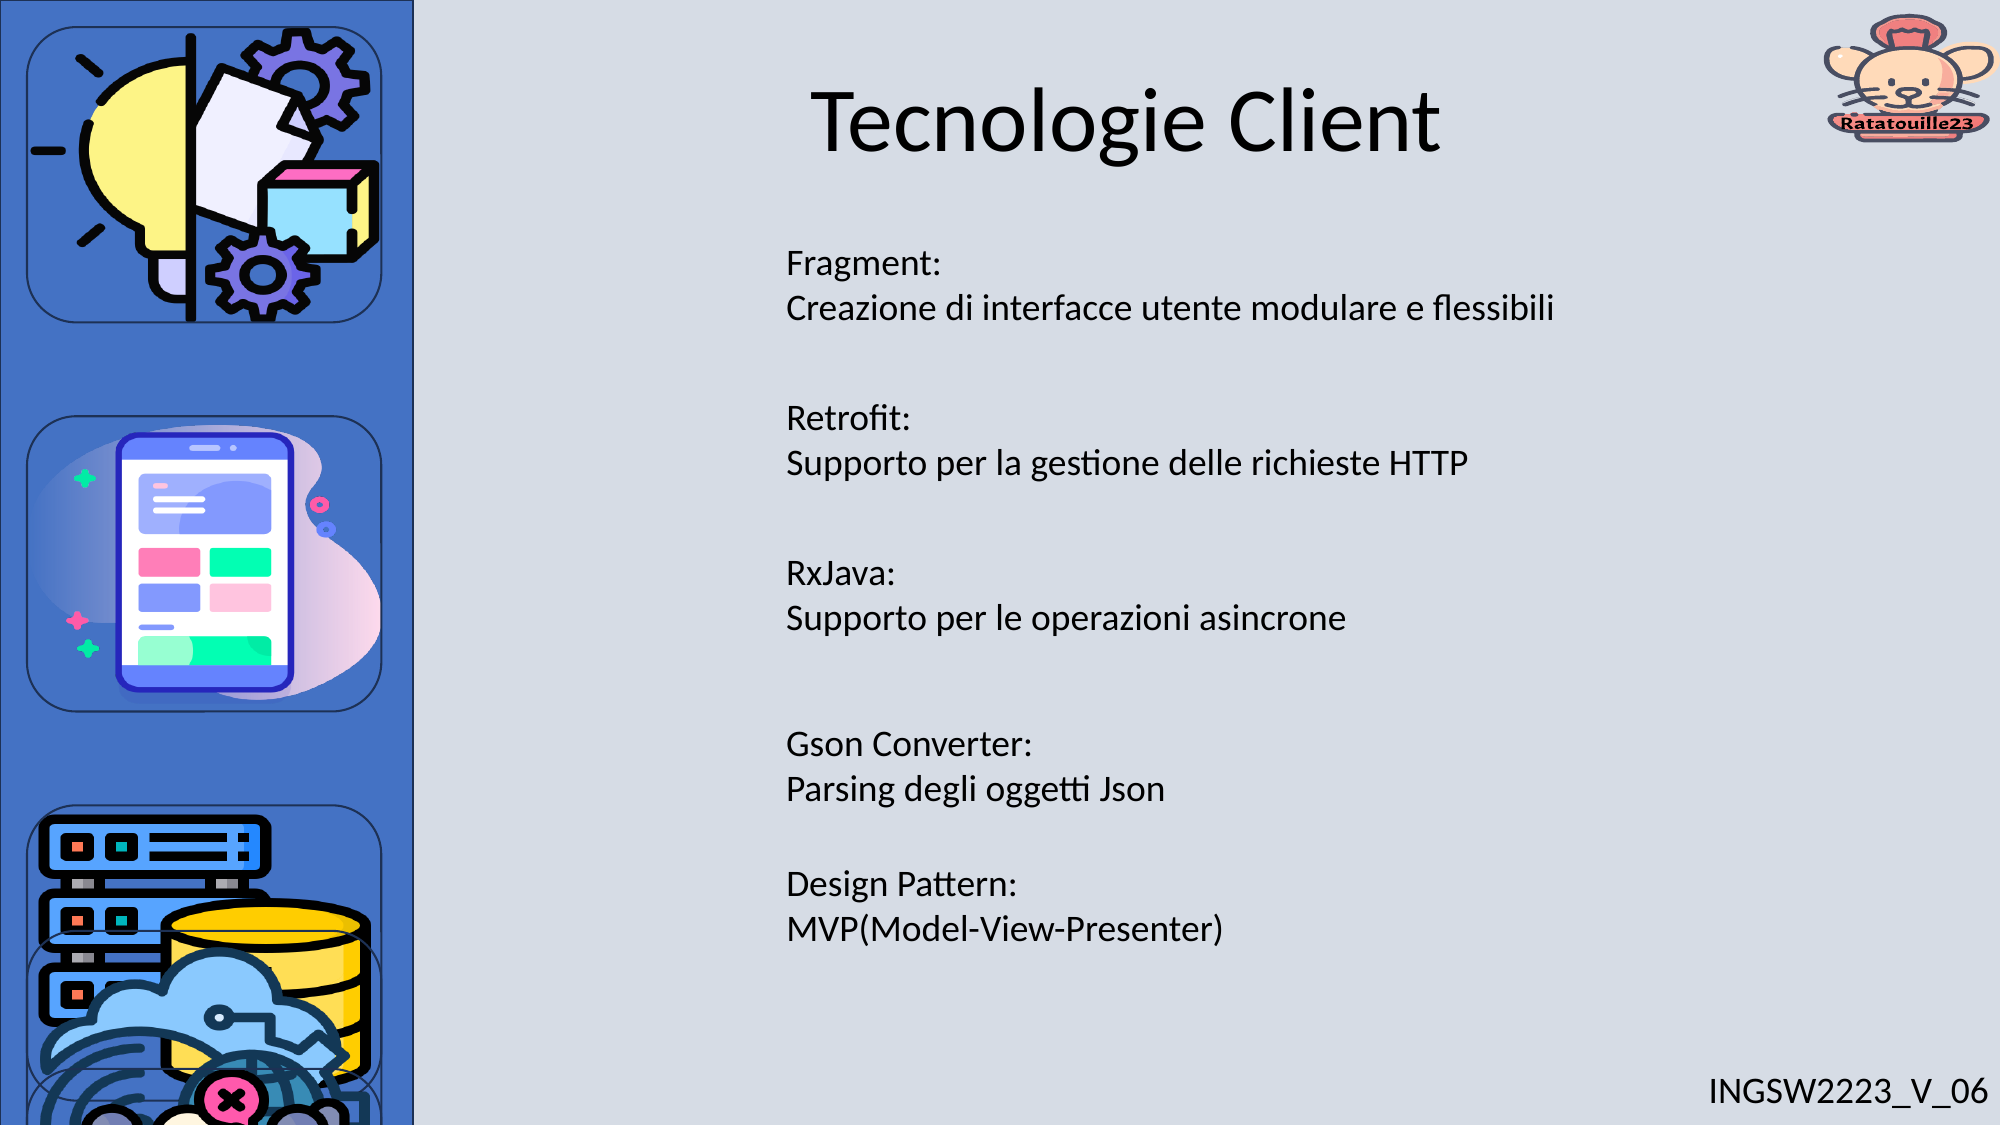

Tecnologie Client

Fragment:
Creazione di interfacce utente modulare e flessibili
Retrofit:
Supporto per la gestione delle richieste HTTP

RxJava:
Supporto per le operazioni asincrone
Gson Converter:
Parsing degli oggetti Json

Design Pattern:
MVP(Model-View-Presenter)

INGSW2223_V_06